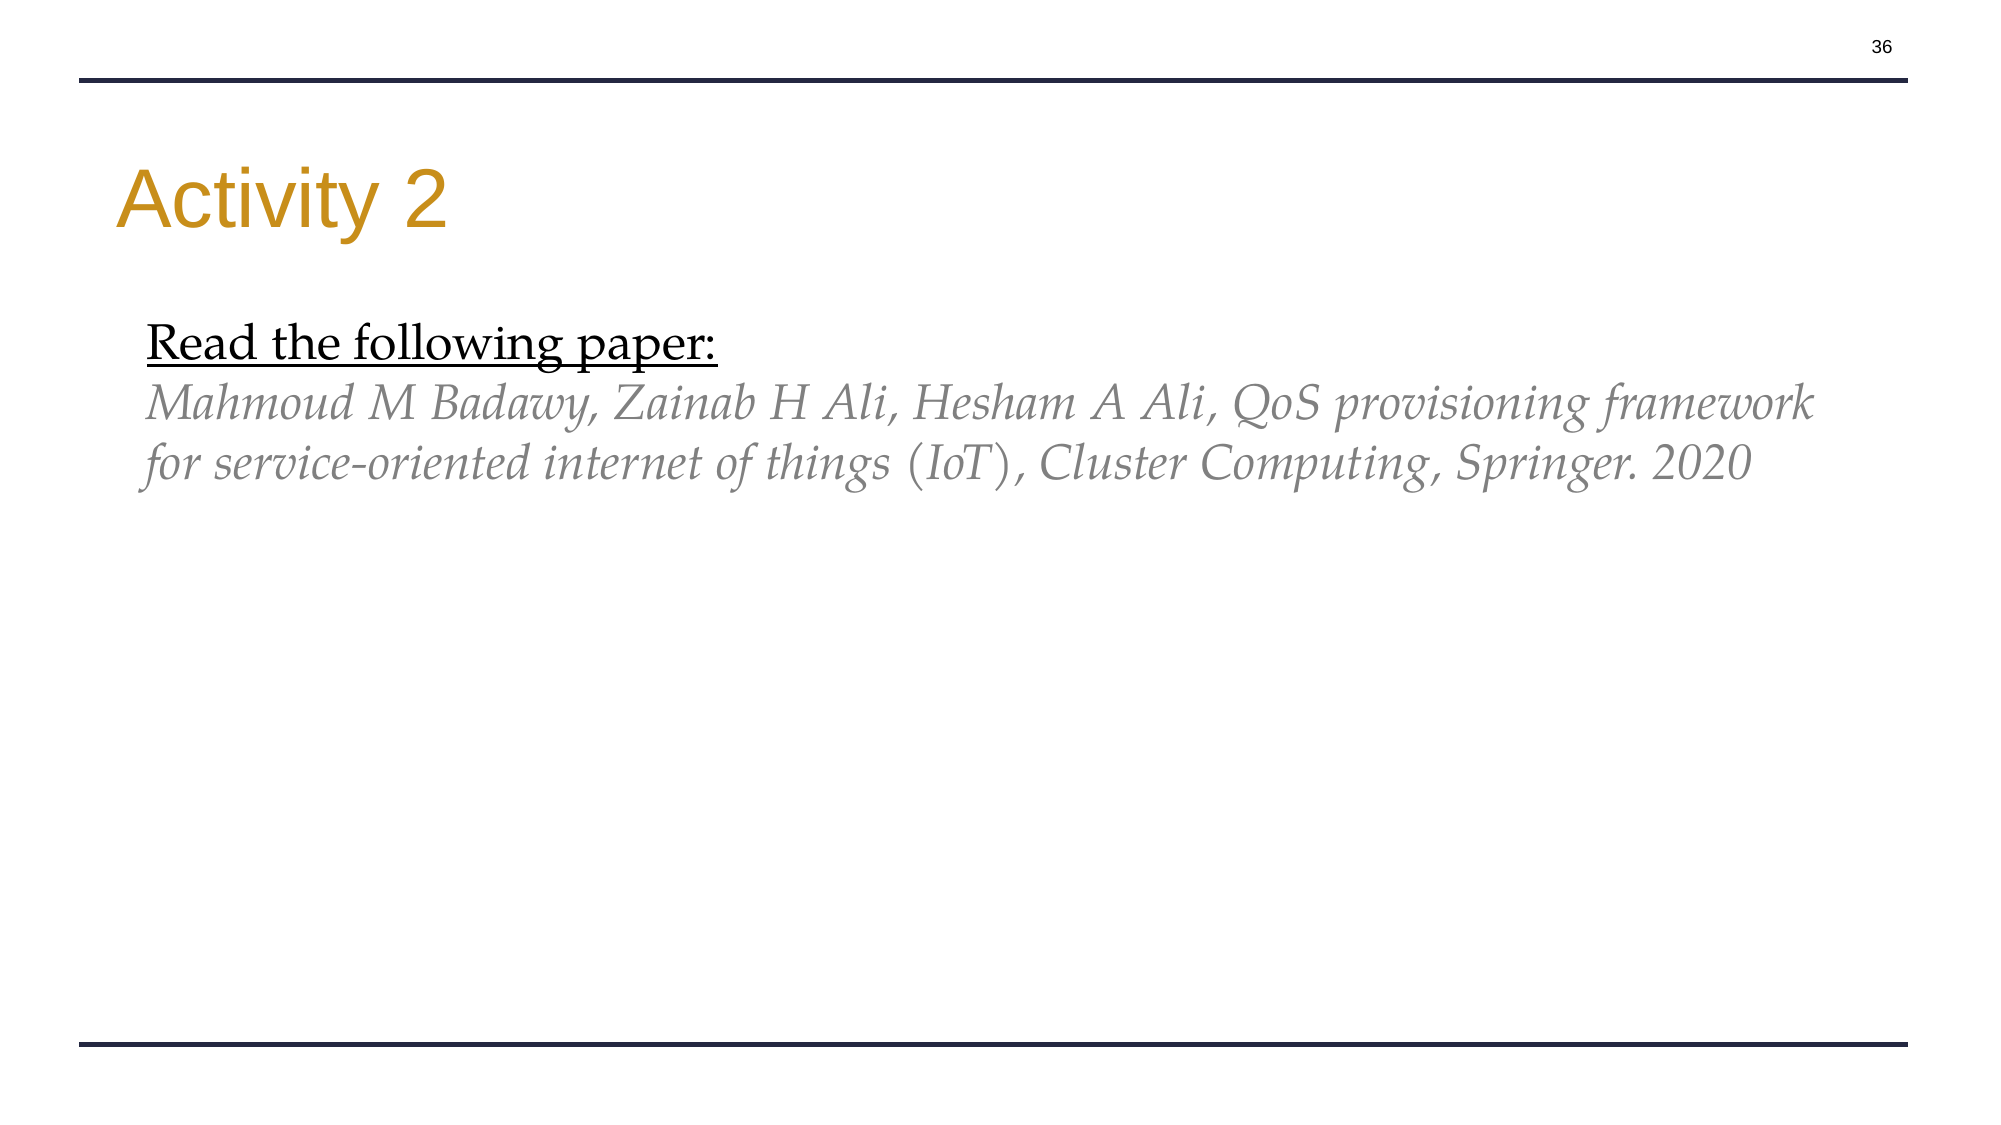

36
Activity 2
Read the following paper:
Mahmoud M Badawy, Zainab H Ali, Hesham A Ali, QoS provisioning framework for service-oriented internet of things (IoT), Cluster Computing, Springer. 2020